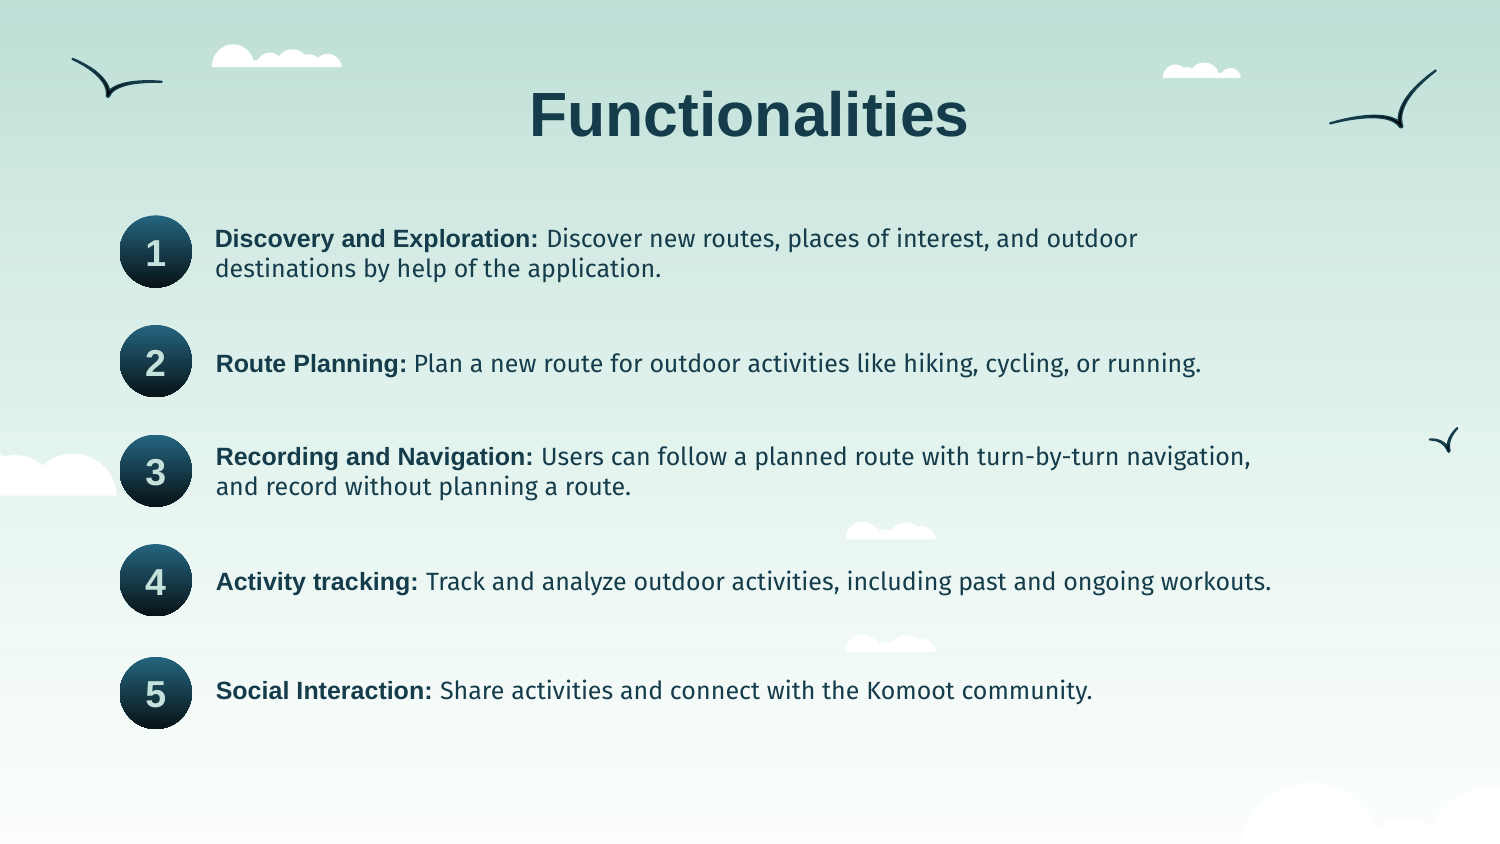

Functionalities

Discovery and Exploration: Discover new routes, places of interest, and outdoor destinations by help of the application.
1

# Route Planning: Plan a new route for outdoor activities like hiking, cycling, or running.
2

Recording and Navigation: Users can follow a planned route with turn-by-turn navigation, and record without planning a route.
3

Activity tracking: Track and analyze outdoor activities, including past and ongoing workouts.
4

Social Interaction: Share activities and connect with the Komoot community.

5